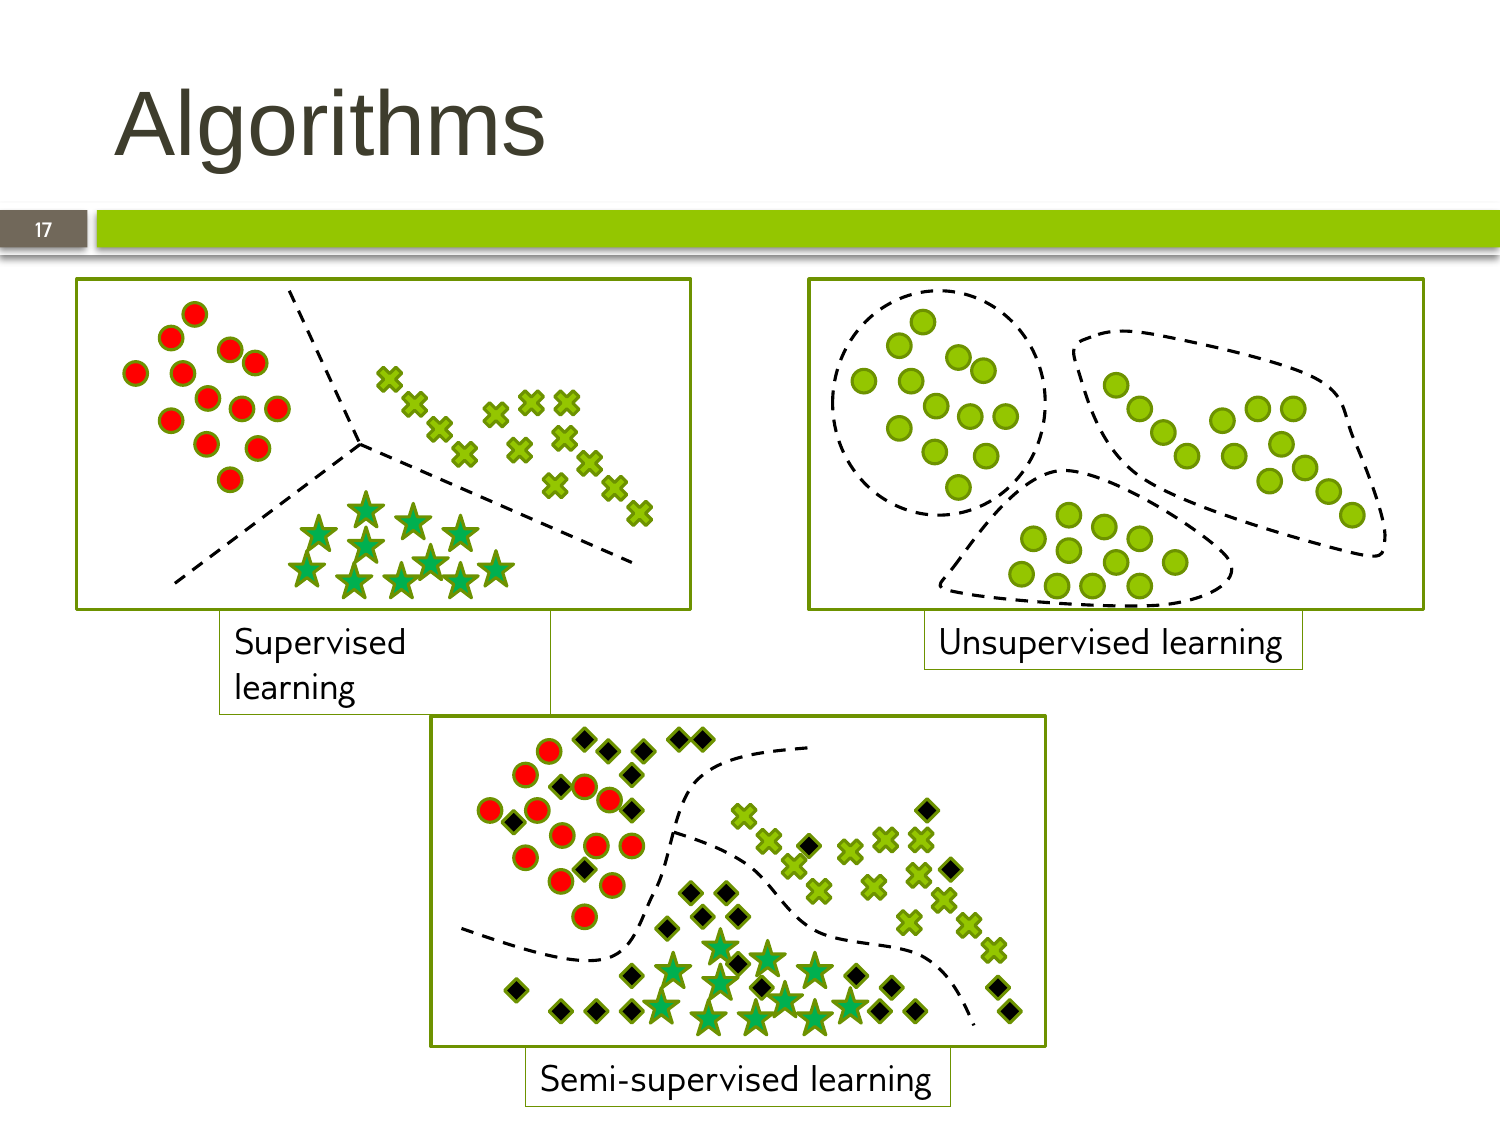

# Algorithms
17

Unsupervised learning
Supervised learning

Semi-supervised learning